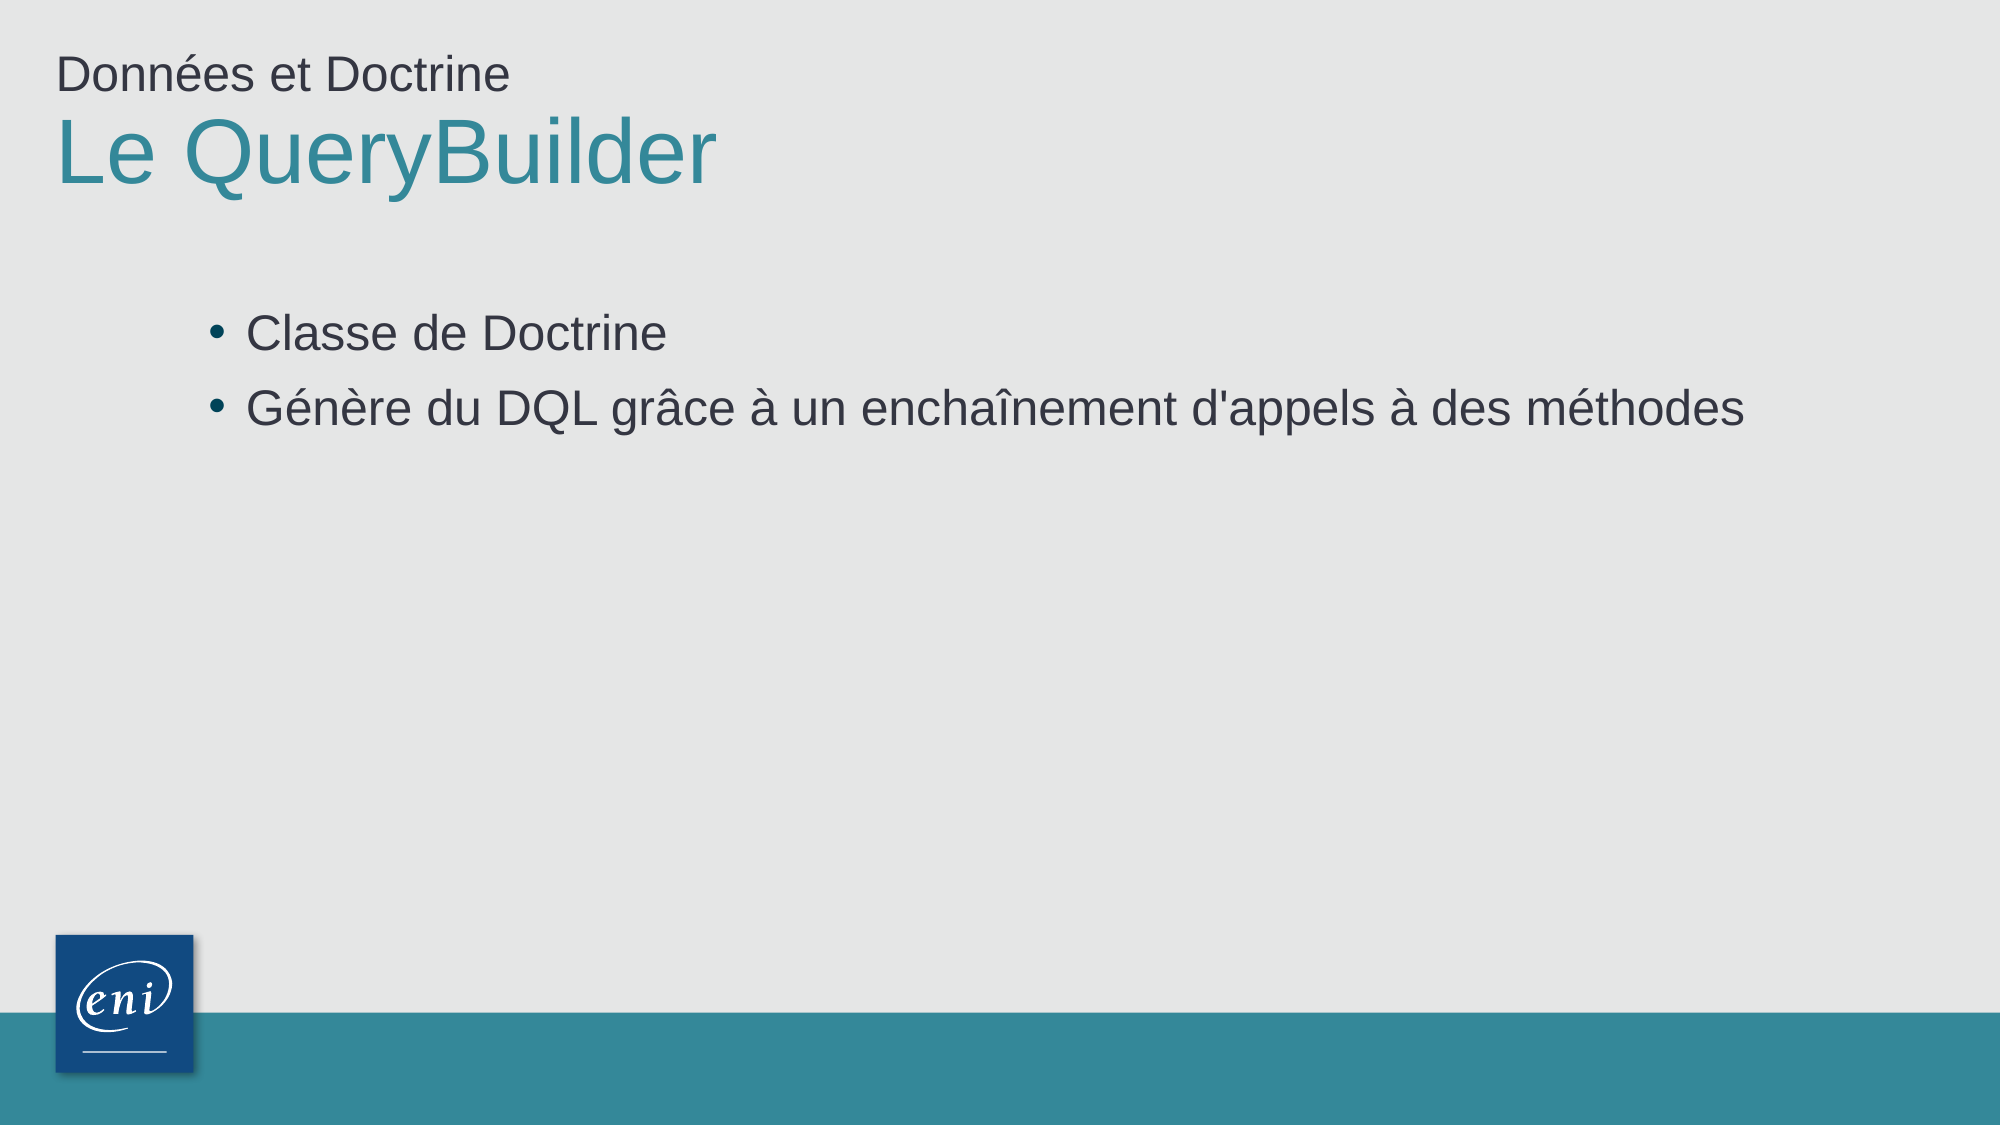

Données et Doctrine
# Le QueryBuilder
Classe de Doctrine
Génère du DQL grâce à un enchaînement d'appels à des méthodes